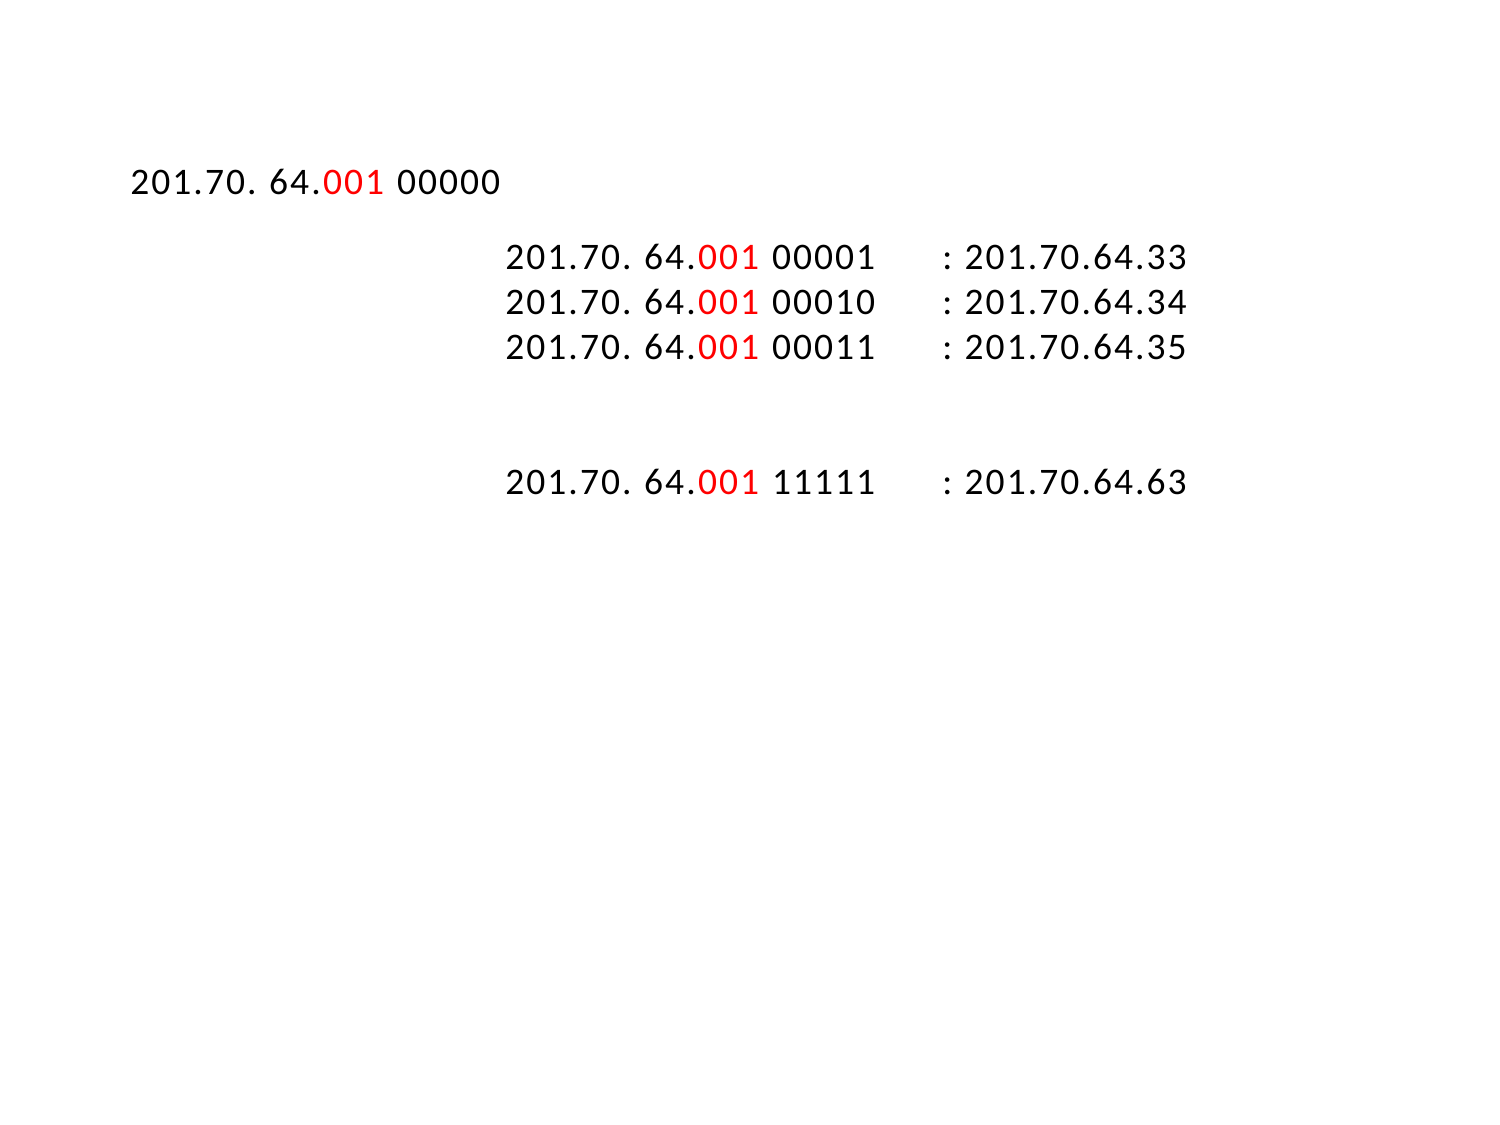

201.70. 64.001 00000
201.70. 64.001 00001
201.70. 64.001 00010
201.70. 64.001 00011

201.70. 64.001 11111
: 201.70.64.33
: 201.70.64.34
: 201.70.64.35

: 201.70.64.63